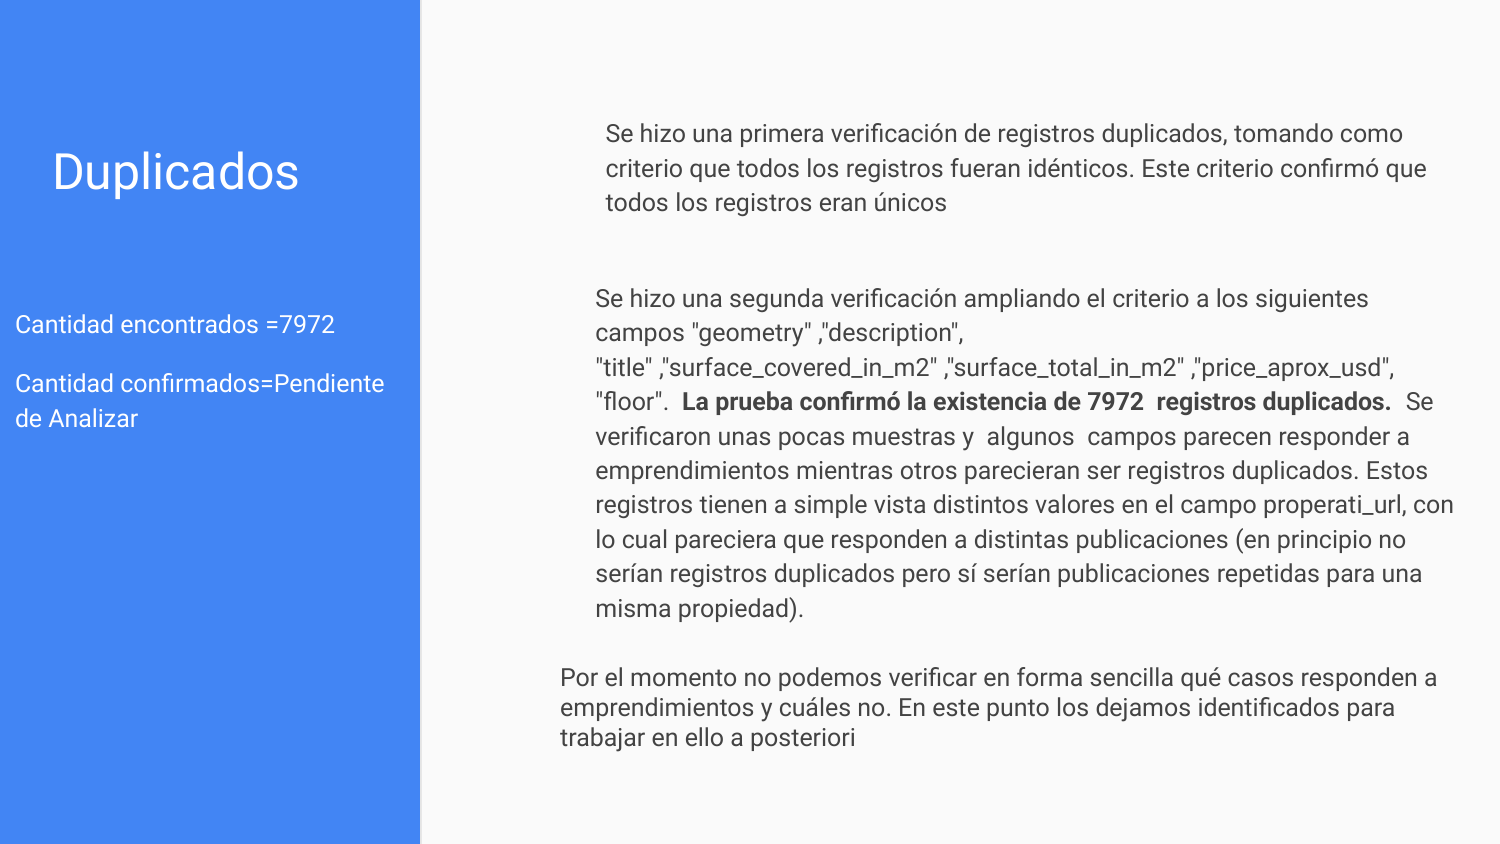

# Duplicados
Se hizo una primera verificación de registros duplicados, tomando como criterio que todos los registros fueran idénticos. Este criterio confirmó que todos los registros eran únicos

Cantidad encontrados =7972
Cantidad confirmados=Pendiente de Analizar
Se hizo una segunda verificación ampliando el criterio a los siguientes campos "geometry" ,"description", "title" ,"surface_covered_in_m2" ,"surface_total_in_m2" ,"price_aprox_usd", "floor".  La prueba confirmó la existencia de 7972  registros duplicados.  Se verificaron unas pocas muestras y  algunos  campos parecen responder a emprendimientos mientras otros parecieran ser registros duplicados. Estos registros tienen a simple vista distintos valores en el campo properati_url, con lo cual pareciera que responden a distintas publicaciones (en principio no serían registros duplicados pero sí serían publicaciones repetidas para una misma propiedad).
Por el momento no podemos verificar en forma sencilla qué casos responden a emprendimientos y cuáles no. En este punto los dejamos identificados para trabajar en ello a posteriori